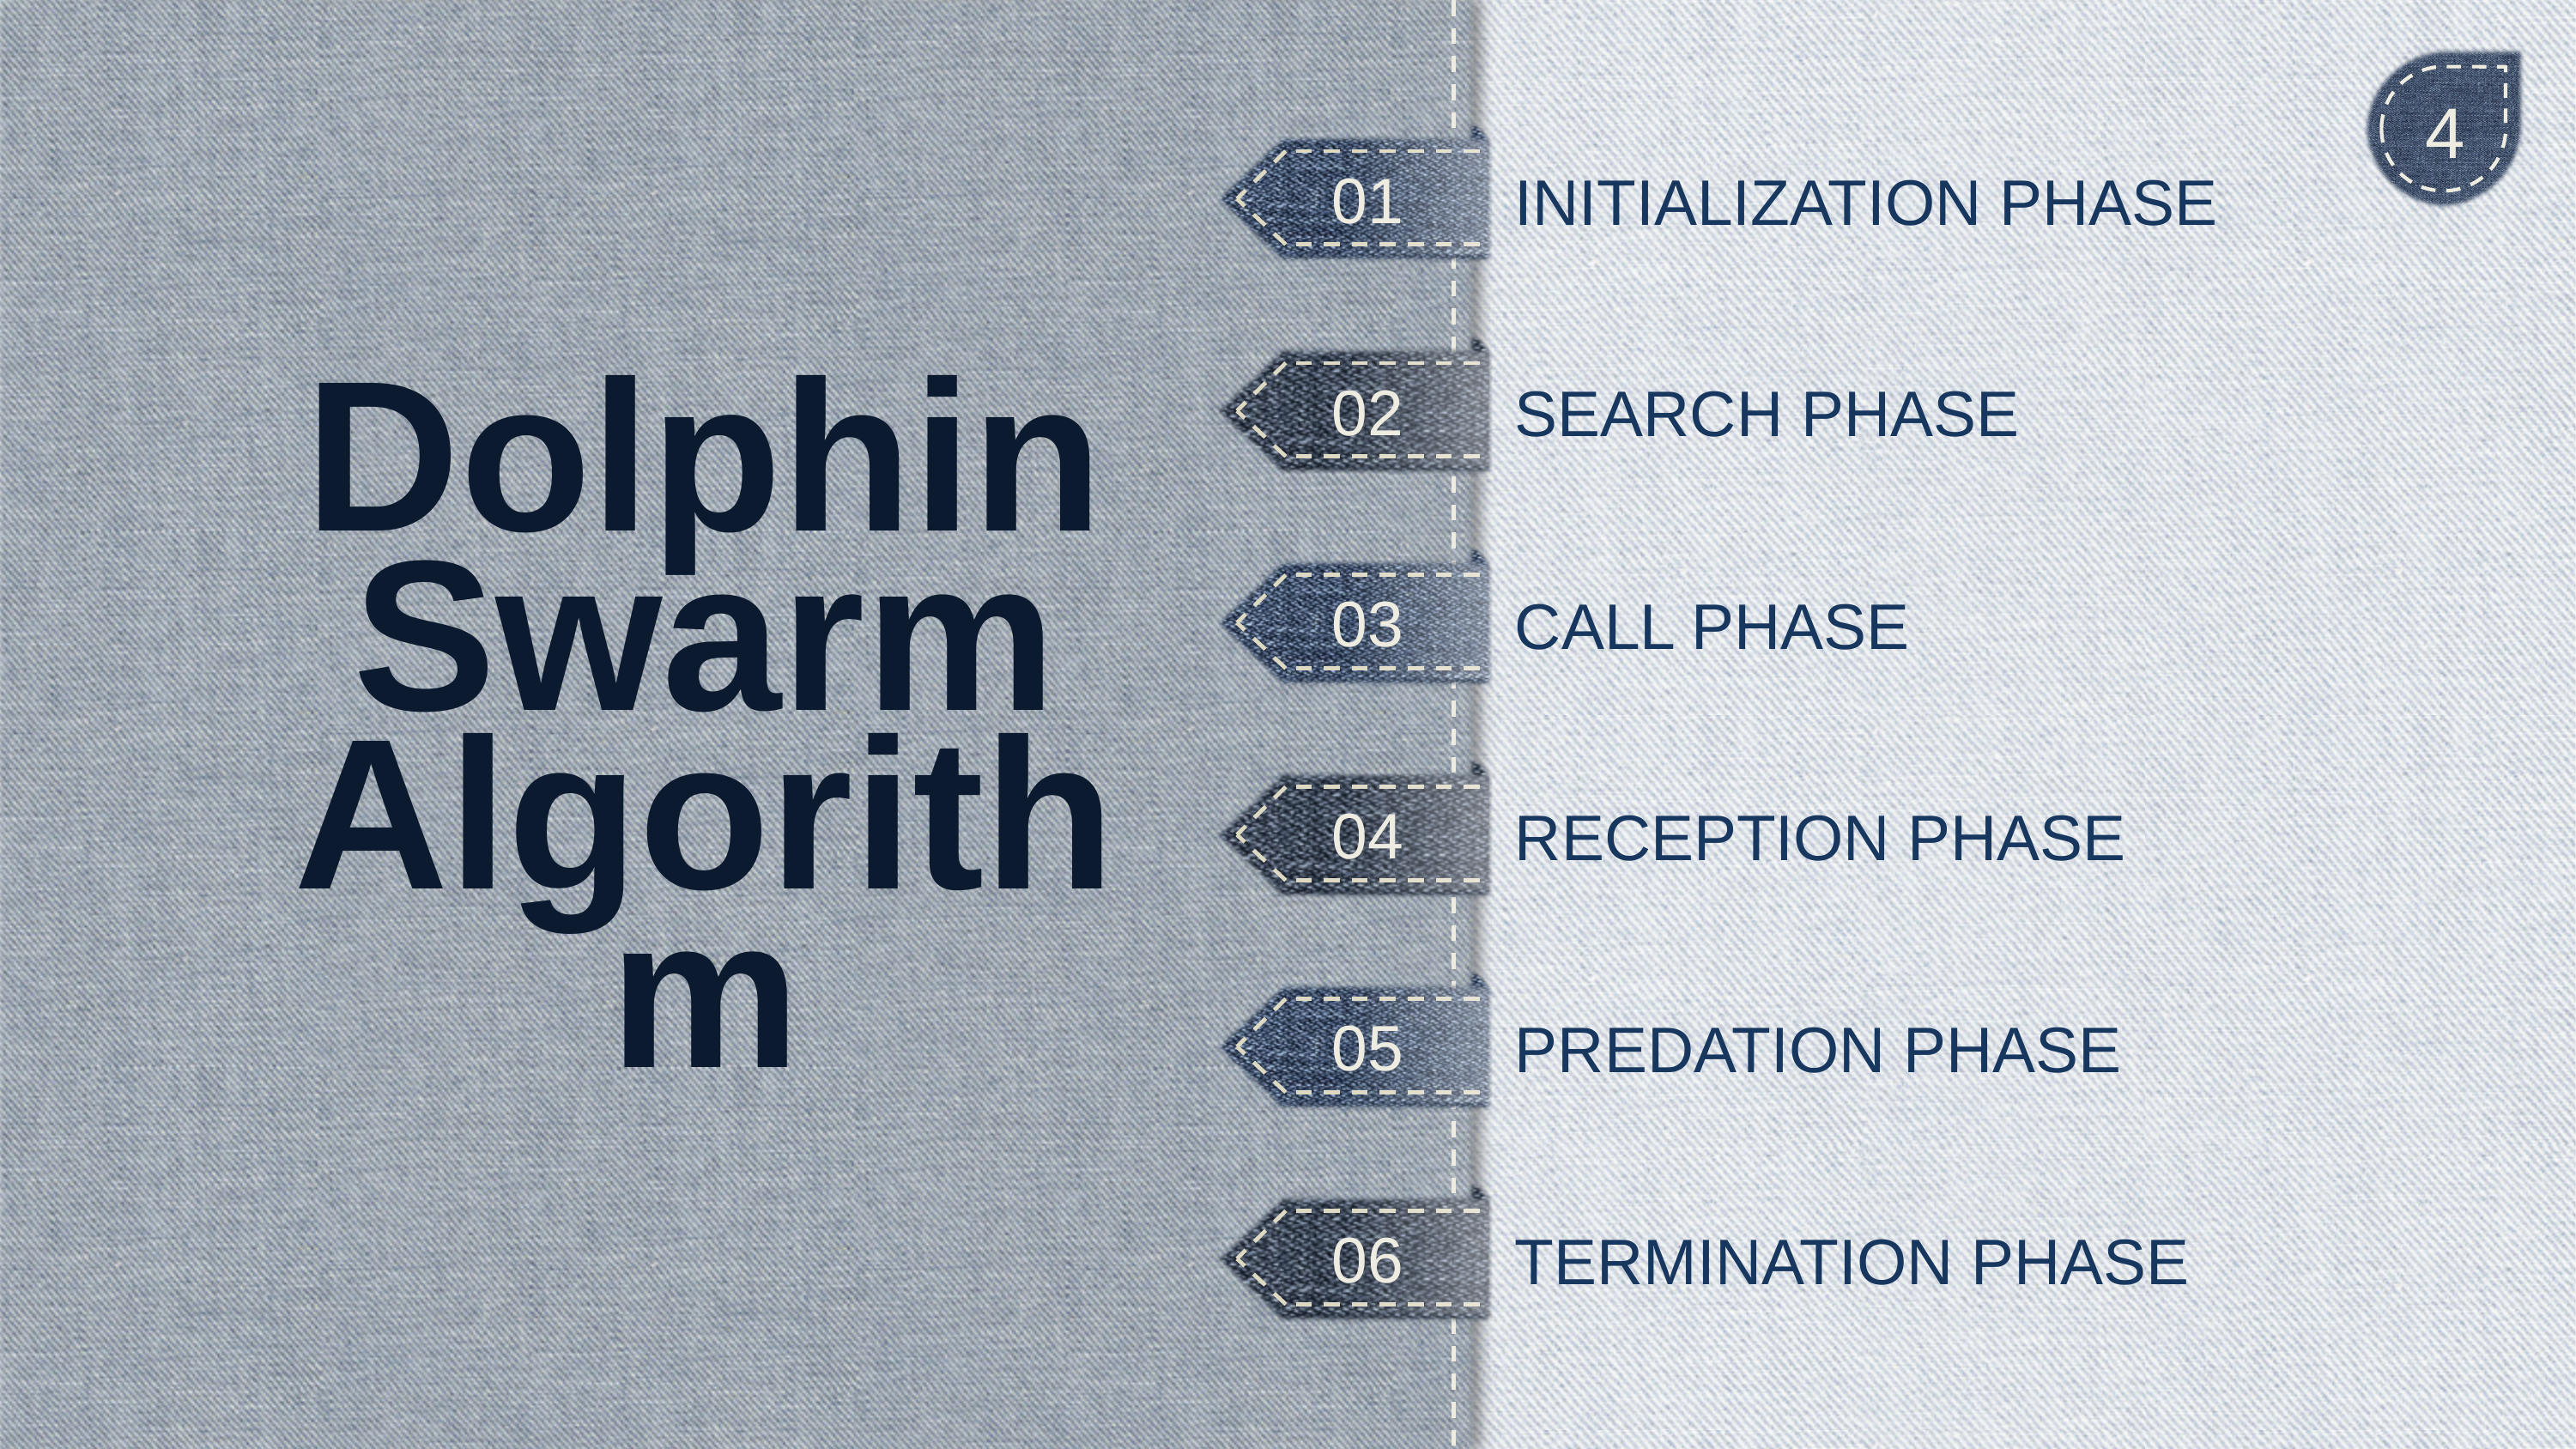

4
INITIALIZATION PHASE
01
SEARCH PHASE
Dolphin Swarm Algorithm
02
CALL PHASE
03
RECEPTION PHASE
04
PREDATION PHASE
05
TERMINATION PHASE
06